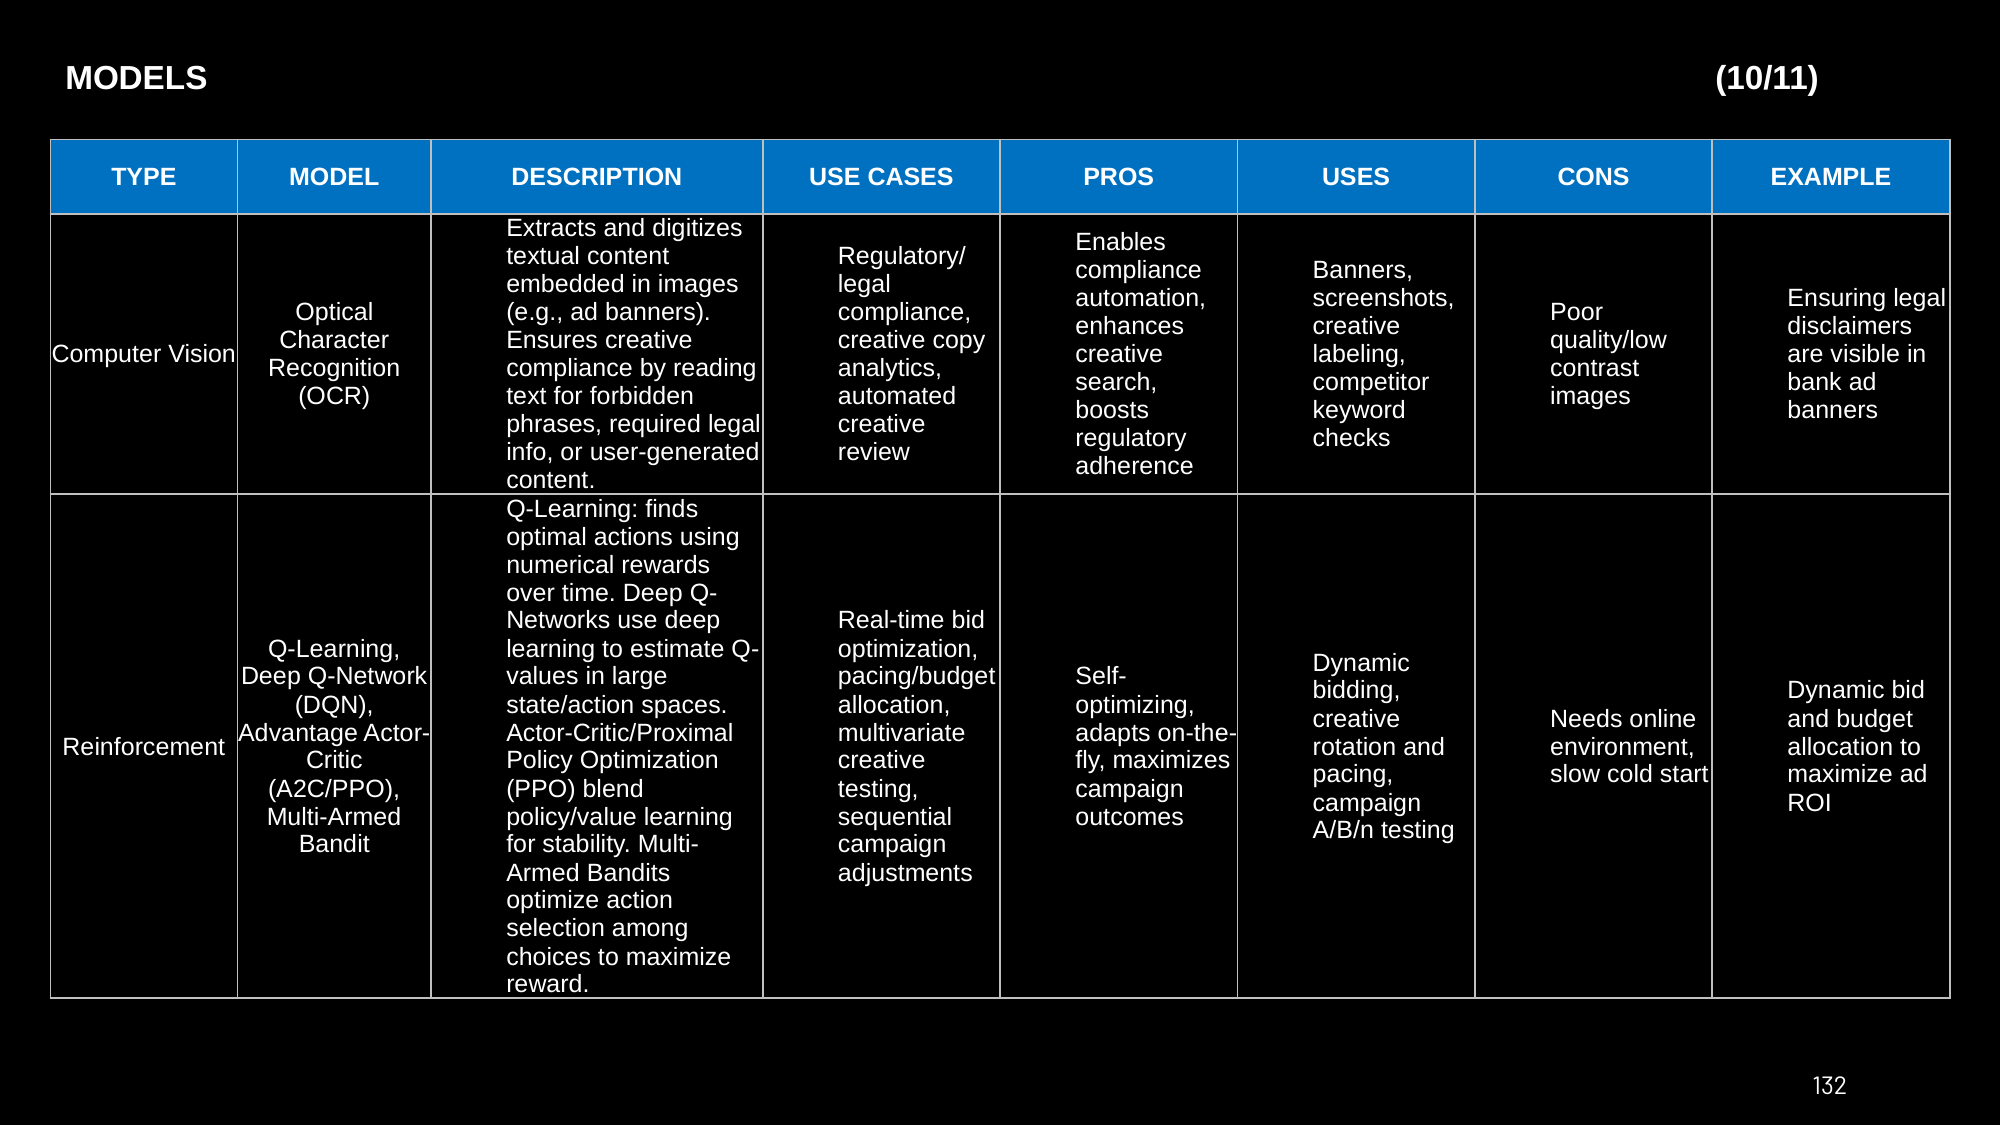

MODELS											(10/11)
| TYPE | MODEL | DESCRIPTION | USE CASES | PROS | USES | CONS | EXAMPLE |
| --- | --- | --- | --- | --- | --- | --- | --- |
| Computer Vision | Optical Character Recognition (OCR) | Extracts and digitizes textual content embedded in images (e.g., ad banners). Ensures creative compliance by reading text for forbidden phrases, required legal info, or user-generated content. | Regulatory/legal compliance, creative copy analytics, automated creative review | Enables compliance automation, enhances creative search, boosts regulatory adherence | Banners, screenshots, creative labeling, competitor keyword checks | Poor quality/low contrast images | Ensuring legal disclaimers are visible in bank ad banners |
| Reinforcement | Q-Learning, Deep Q-Network (DQN), Advantage Actor-Critic (A2C/PPO), Multi-Armed Bandit | Q-Learning: finds optimal actions using numerical rewards over time. Deep Q-Networks use deep learning to estimate Q-values in large state/action spaces. Actor-Critic/Proximal Policy Optimization (PPO) blend policy/value learning for stability. Multi-Armed Bandits optimize action selection among choices to maximize reward. | Real-time bid optimization, pacing/budget allocation, multivariate creative testing, sequential campaign adjustments | Self-optimizing, adapts on-the-fly, maximizes campaign outcomes | Dynamic bidding, creative rotation and pacing, campaign A/B/n testing | Needs online environment, slow cold start | Dynamic bid and budget allocation to maximize ad ROI |
132